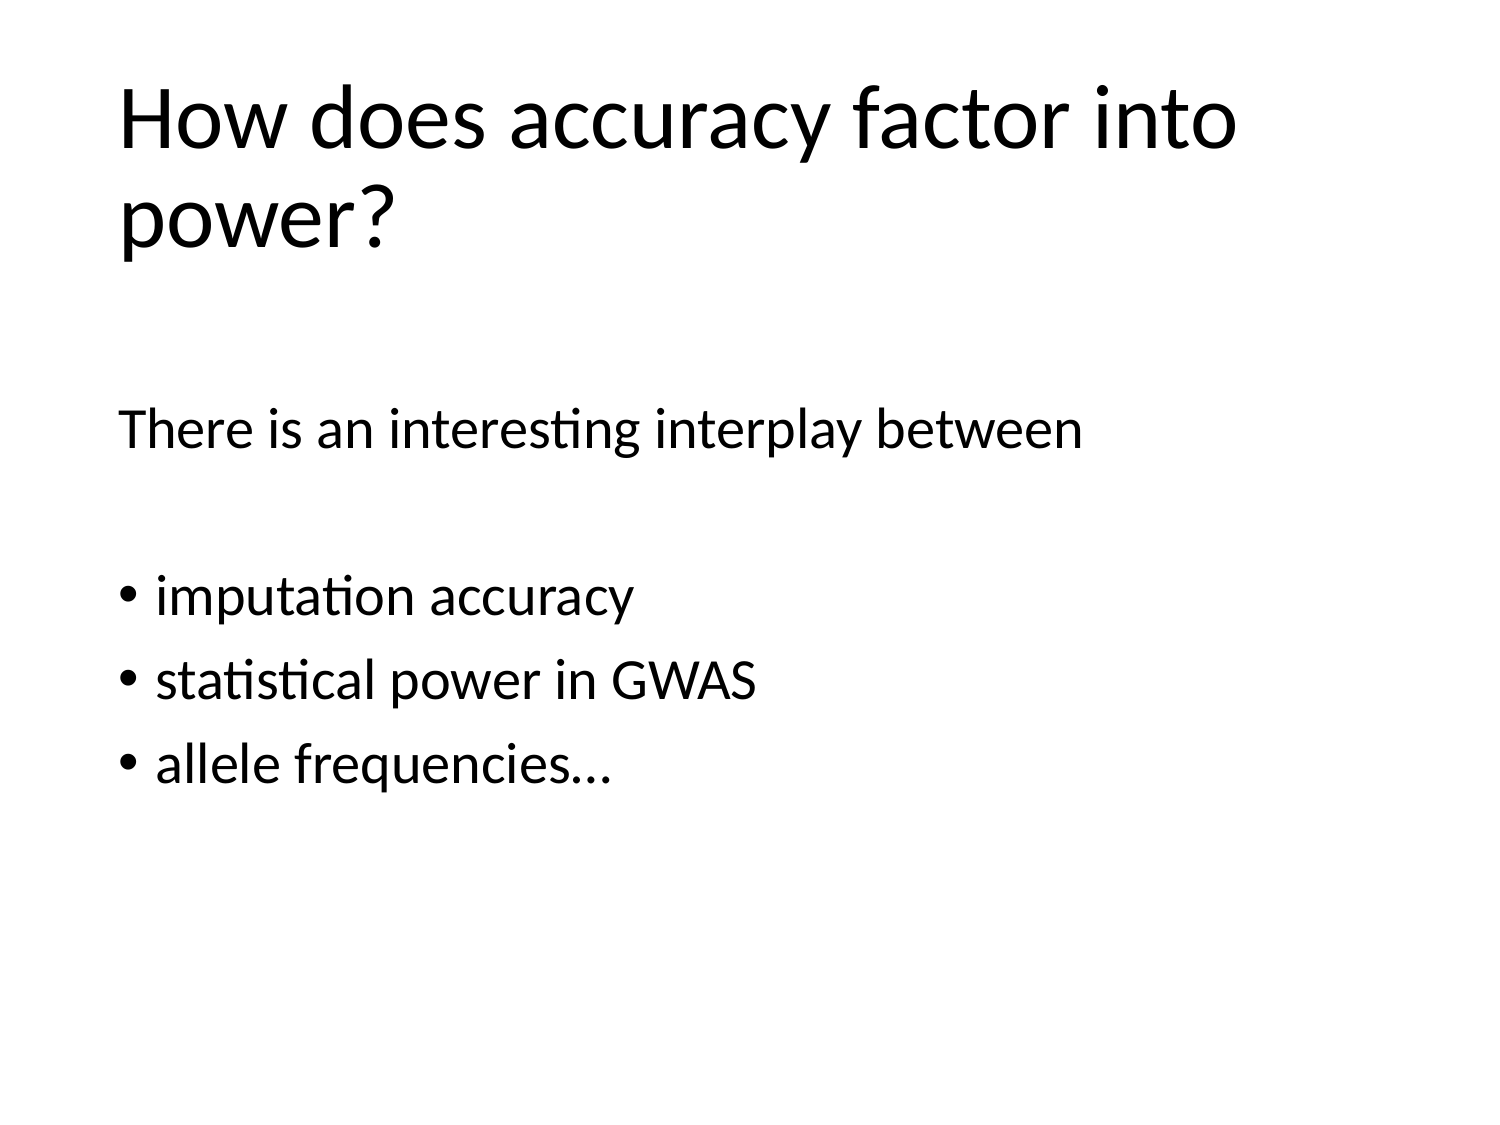

# How does accuracy factor into power?

There is an interesting interplay between

imputation accuracy
statistical power in GWAS
allele frequencies…